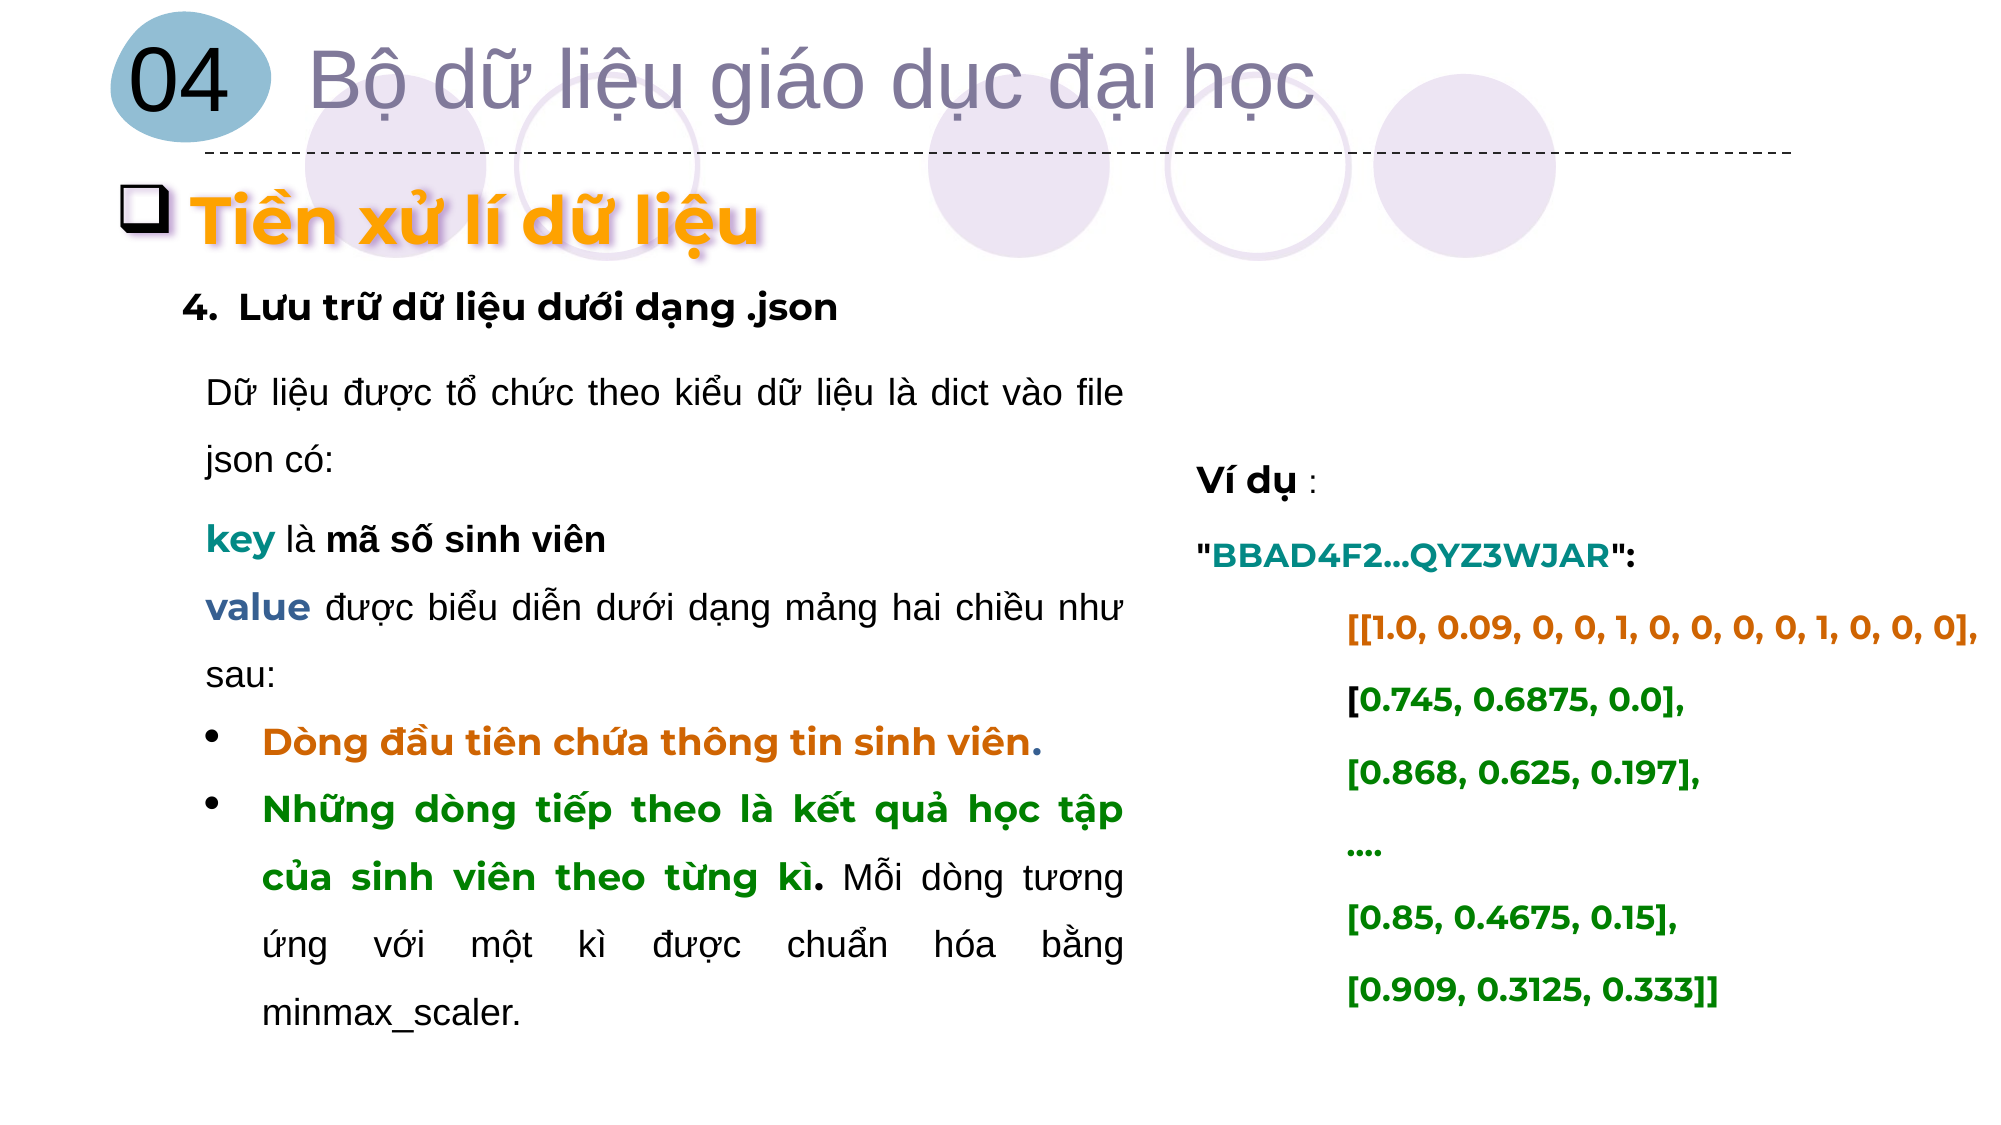

Bộ dữ liệu giáo dục đại học
04
Tiền xử lí dữ liệu
Lưu trữ dữ liệu dưới dạng .json
Dữ liệu được tổ chức theo kiểu dữ liệu là dict vào file json có:
key là mã số sinh viên
value được biểu diễn dưới dạng mảng hai chiều như sau:
Dòng đầu tiên chứa thông tin sinh viên.
Những dòng tiếp theo là kết quả học tập của sinh viên theo từng kì. Mỗi dòng tương ứng với một kì được chuẩn hóa bằng minmax_scaler.
Ví dụ :
"BBAD4F2…QYZ3wJAR":
	[[1.0, 0.09, 0, 0, 1, 0, 0, 0, 0, 1, 0, 0, 0],
	[0.745, 0.6875, 0.0],
	[0.868, 0.625, 0.197],
 	….
	[0.85, 0.4675, 0.15],
	[0.909, 0.3125, 0.333]]